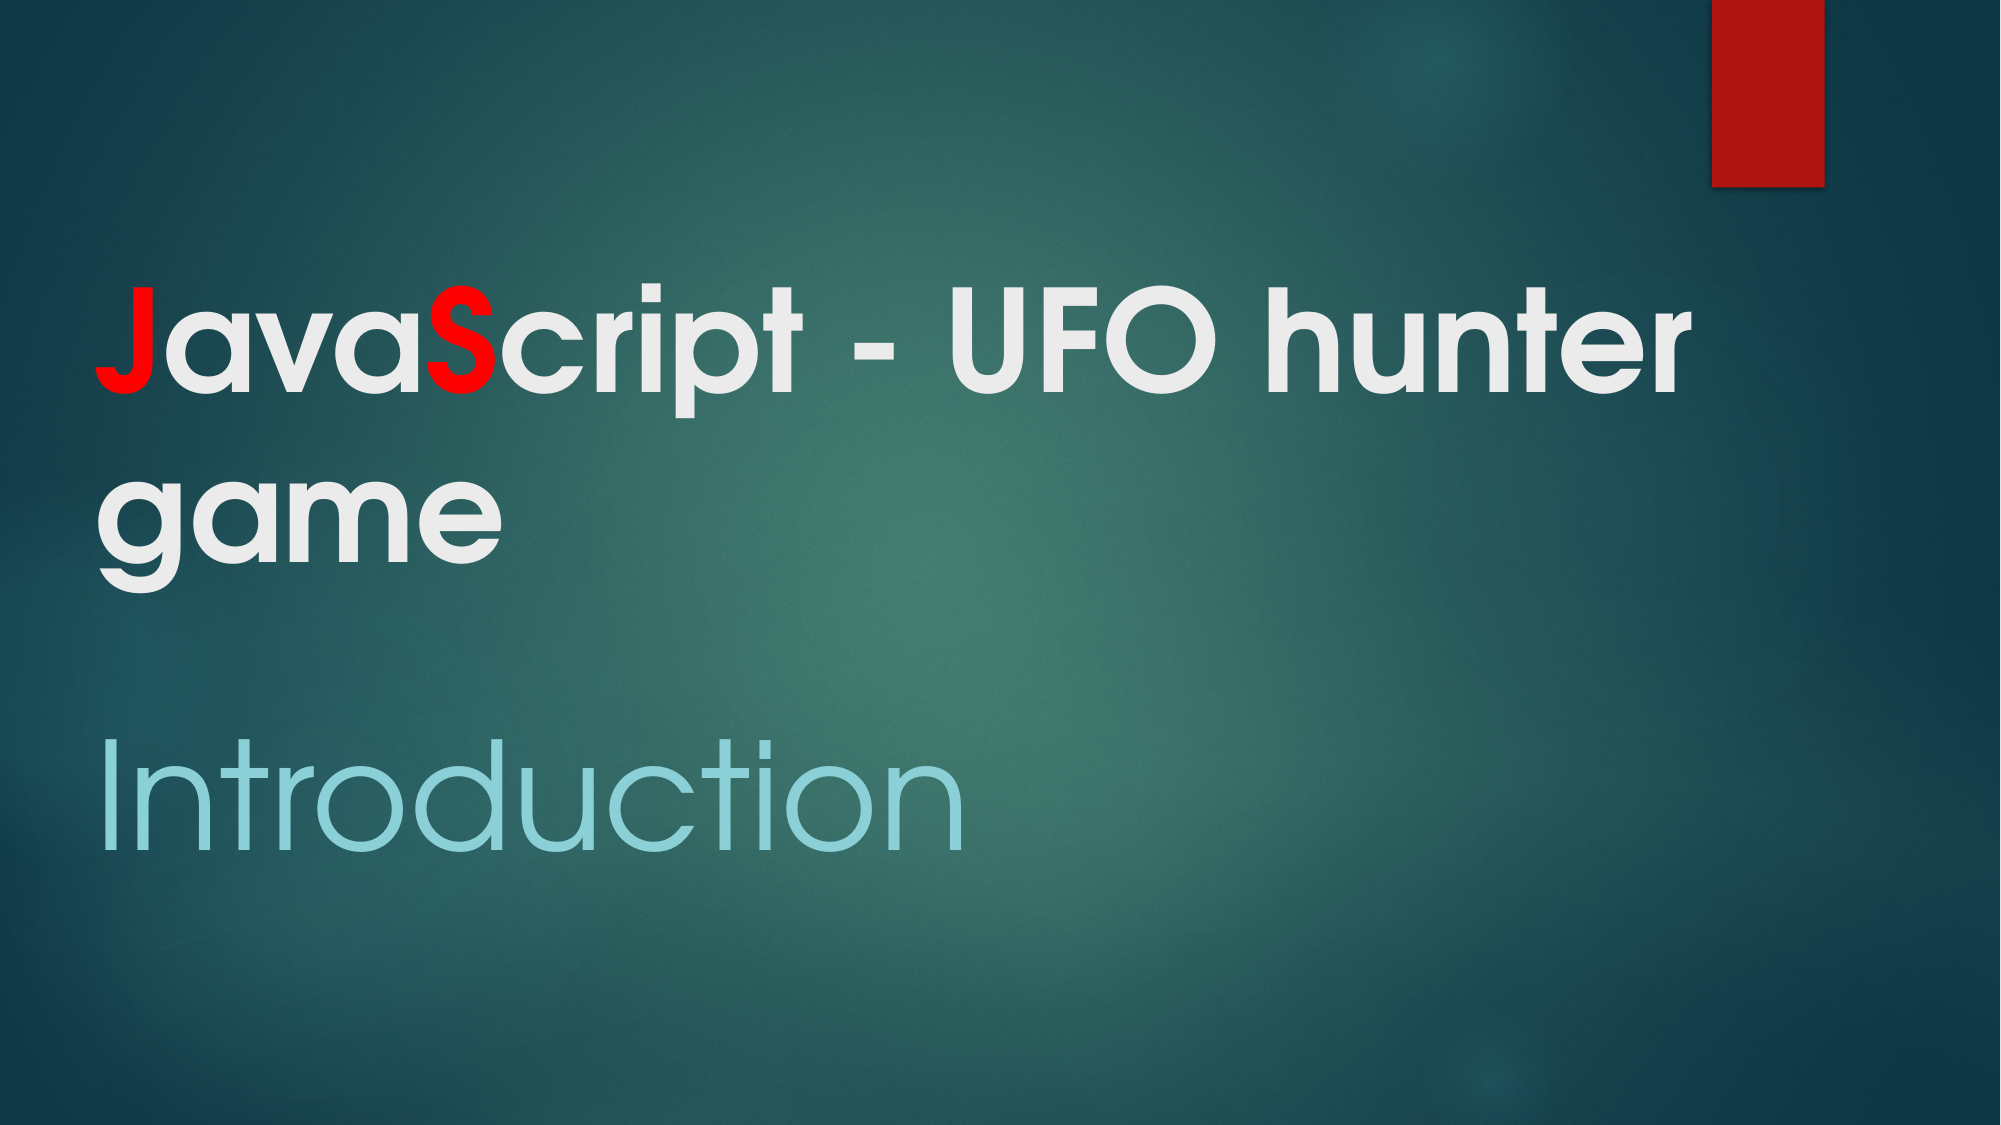

# JavaScript - UFO hunter game Introduction